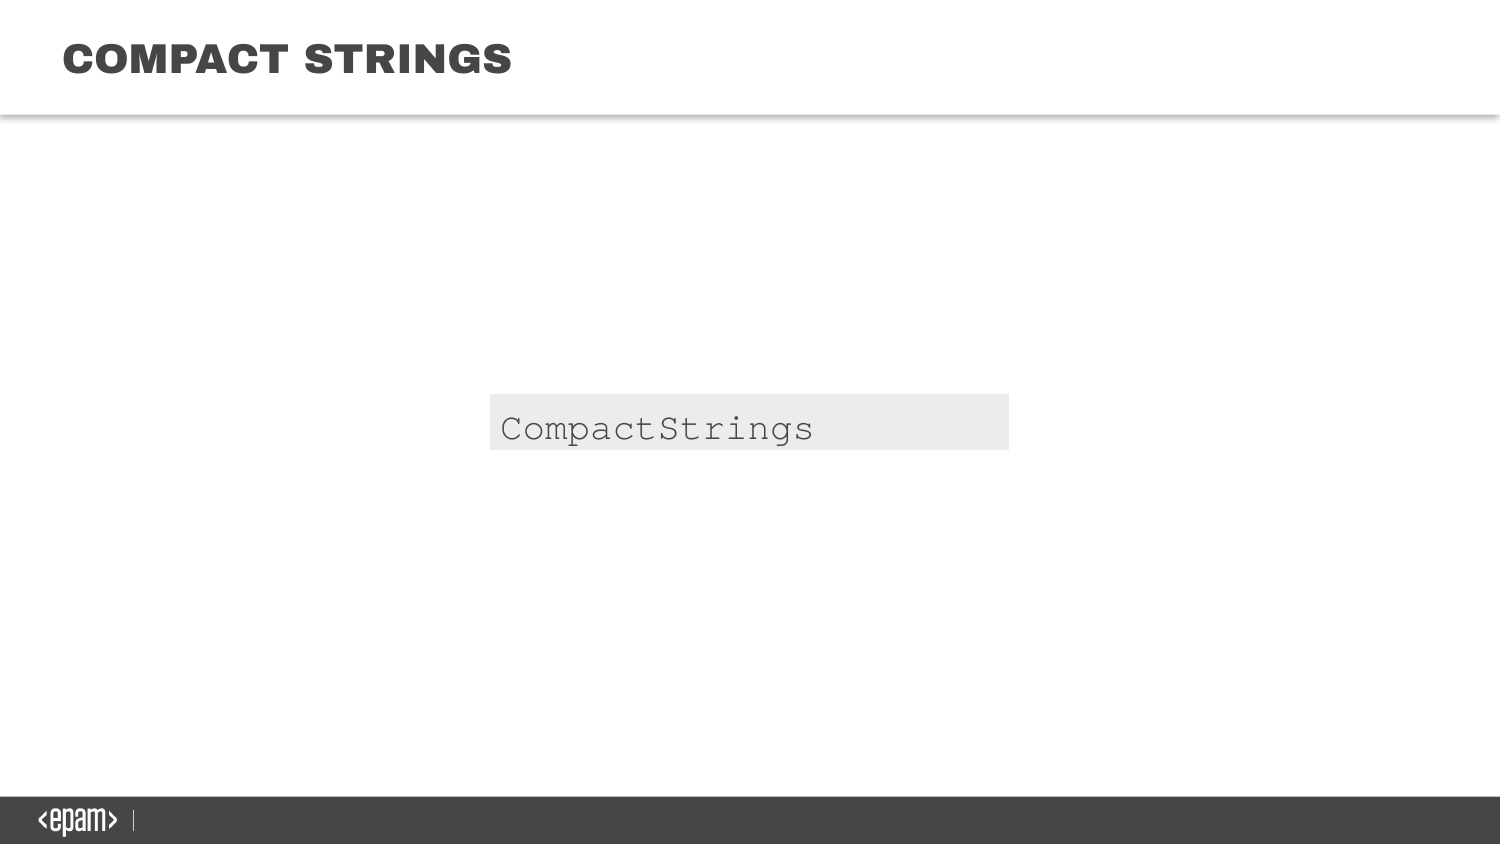

compact Strings
| CompactStrings |
| --- |
21